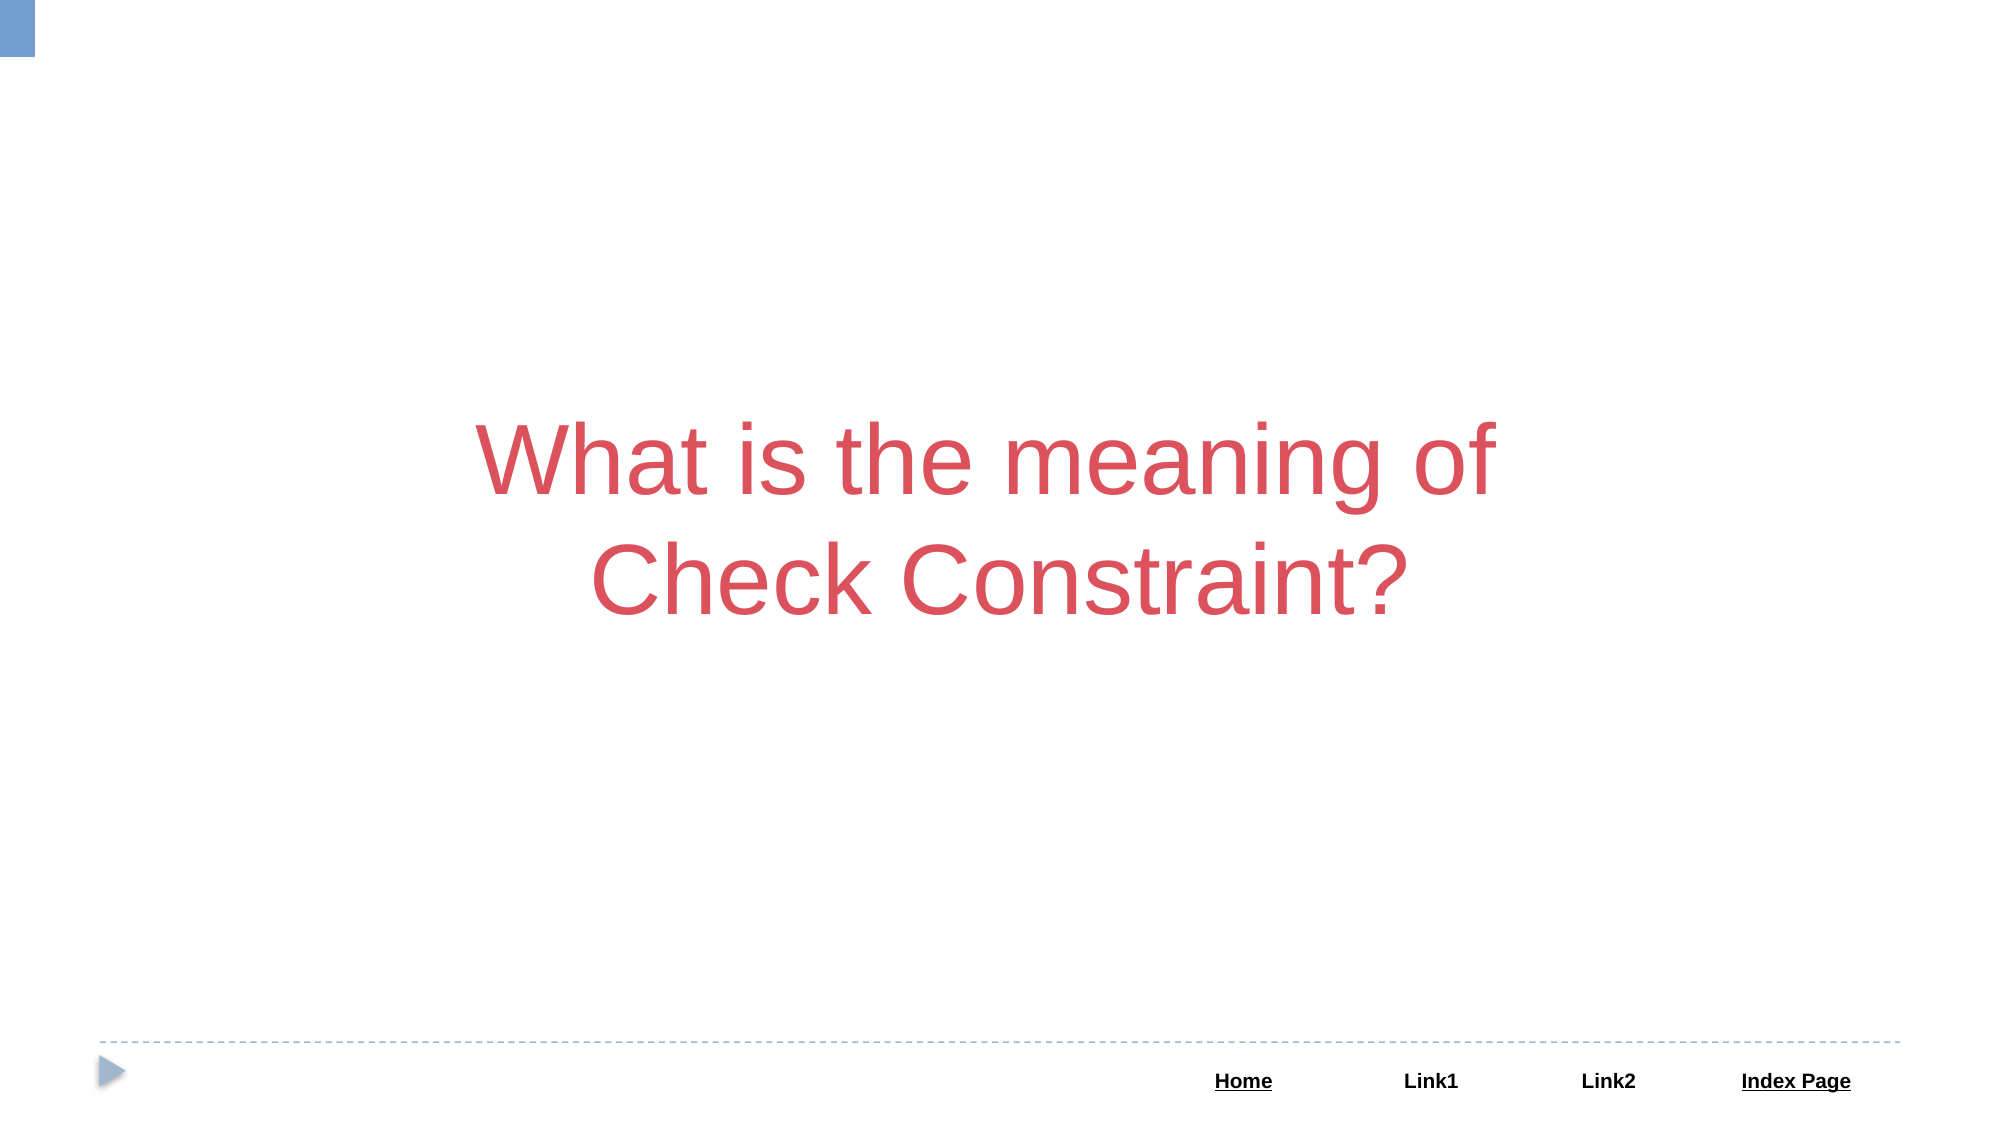

What is the meaning of
Check Constraint?